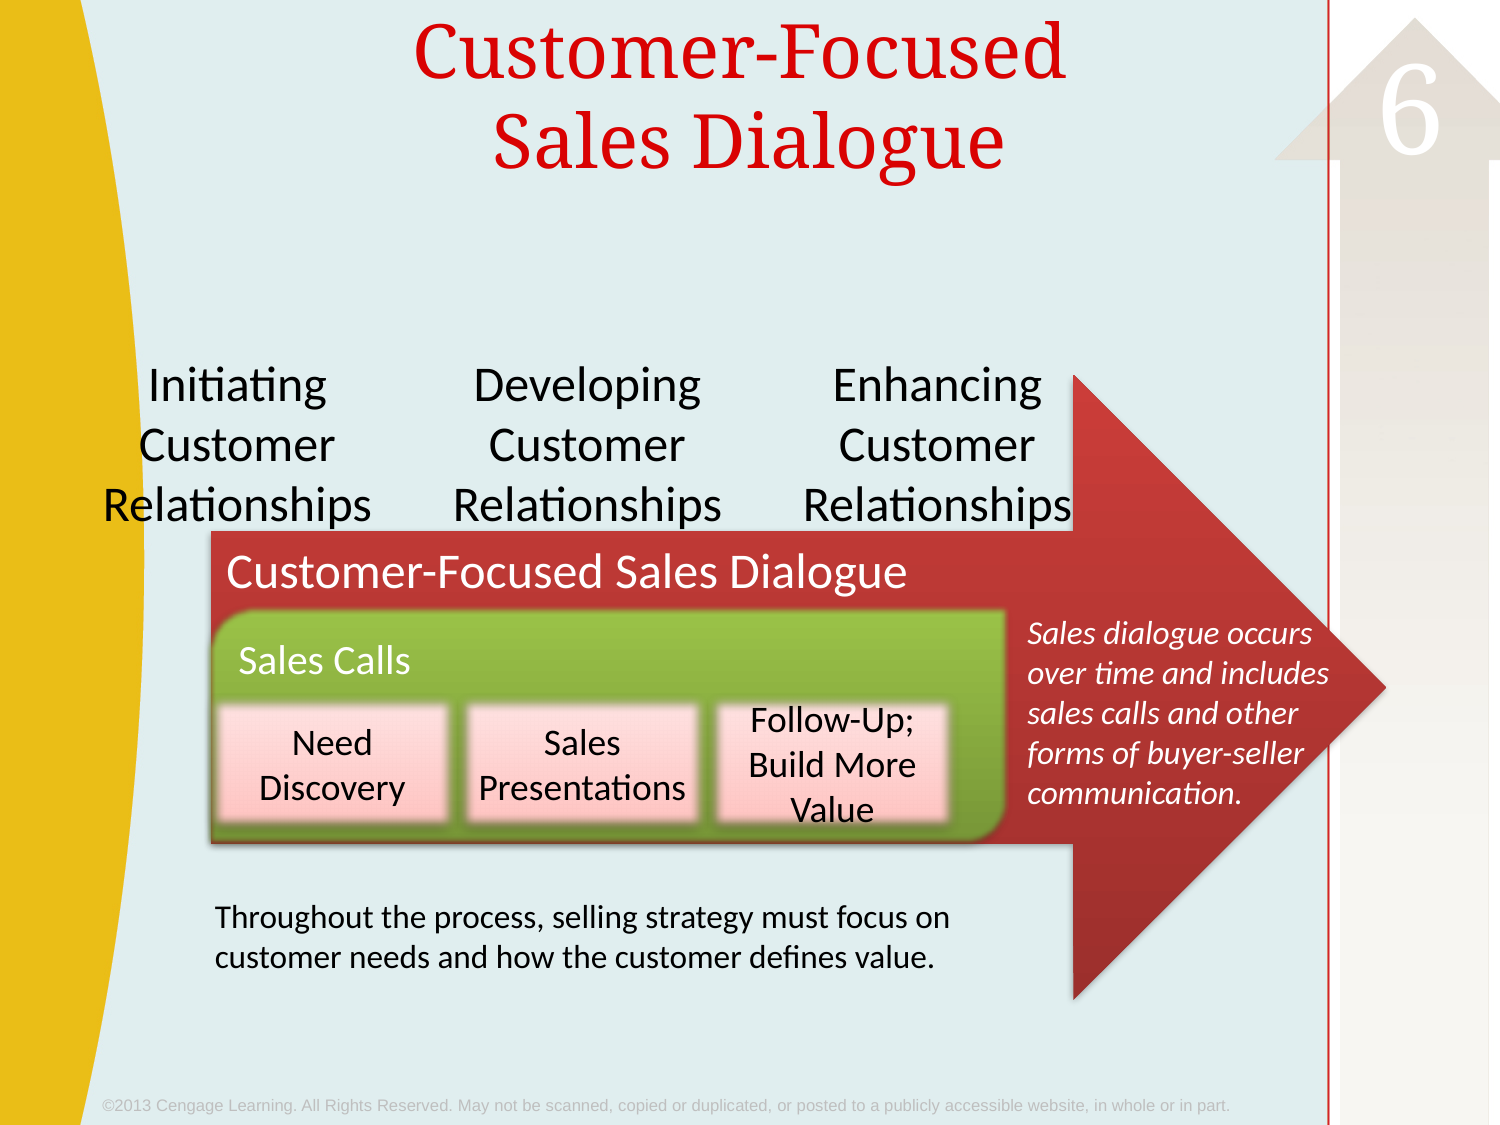

# Customer-Focused Sales Dialogue
Initiating Customer Relationships
Developing Customer Relationships
Enhancing Customer Relationships

Customer-Focused Sales Dialogue
Sales dialogue occurs over time and includes sales calls and other forms of buyer-seller communication.

Sales Calls
Need Discovery
Sales Presentations
Follow-Up; Build More Value
Throughout the process, selling strategy must focus on customer needs and how the customer defines value.